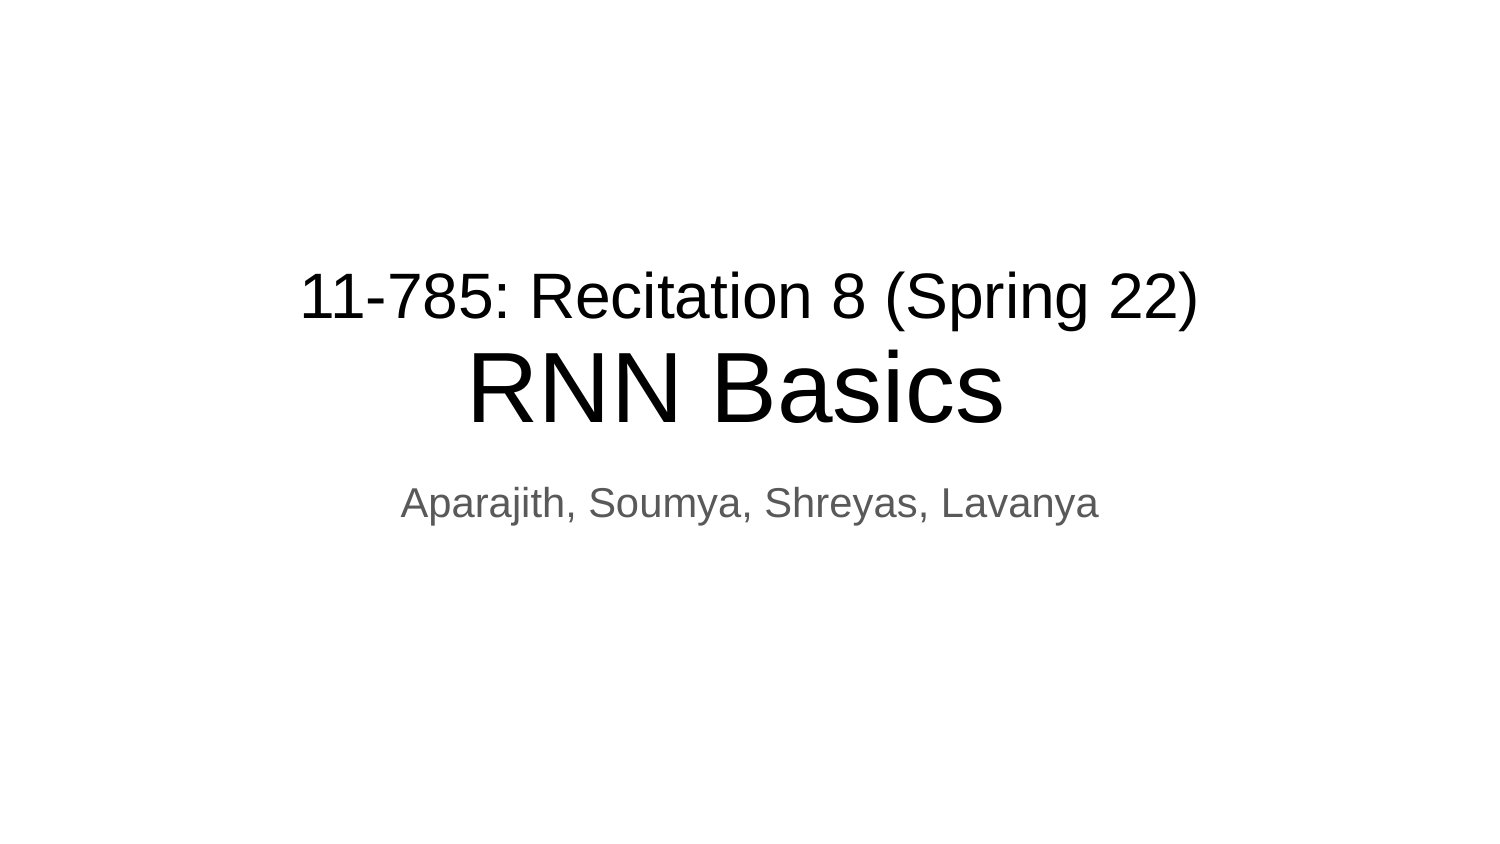

# 11-785: Recitation 8 (Spring 22)
RNN Basics
Aparajith, Soumya, Shreyas, Lavanya